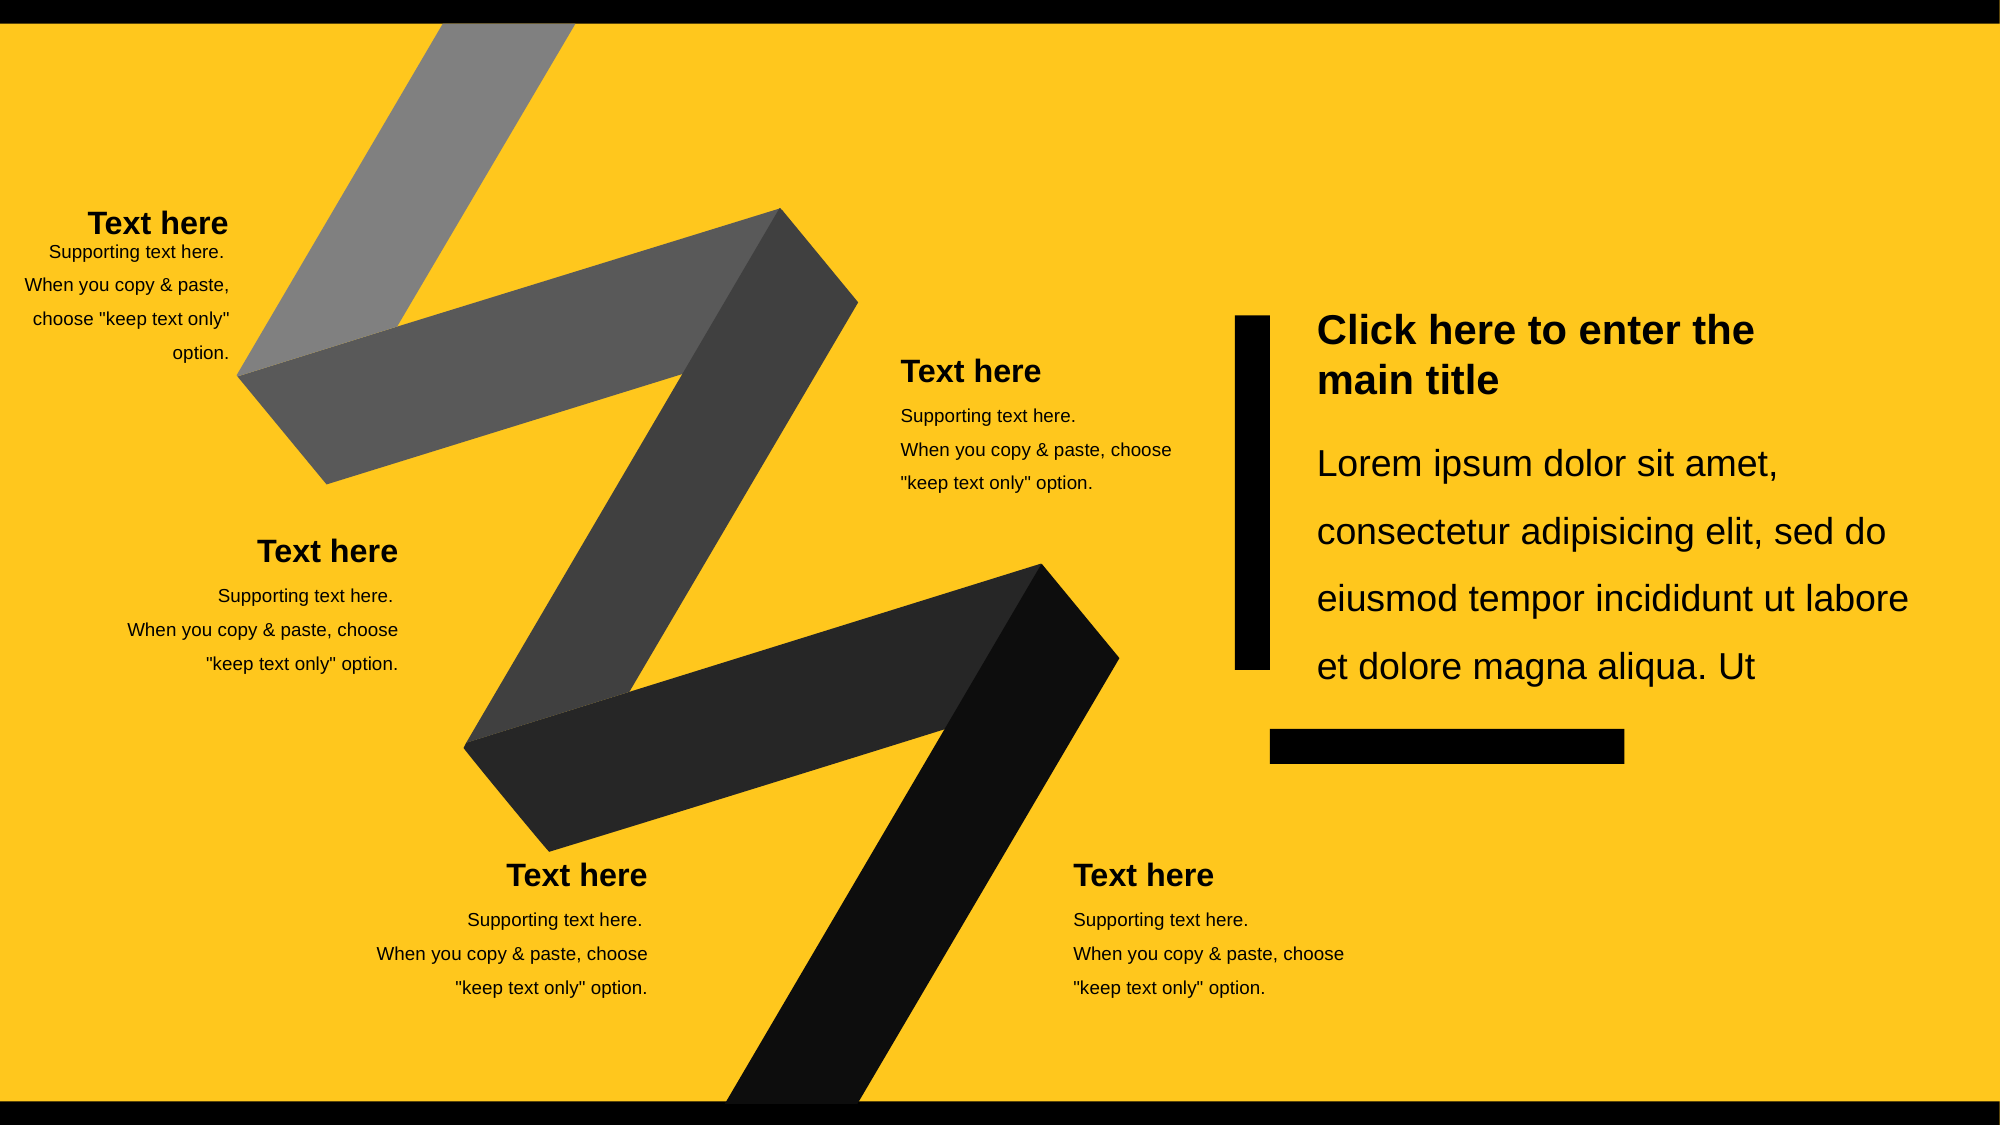

Text here
Supporting text here.
When you copy & paste, choose "keep text only" option.

Text here
Supporting text here.
When you copy & paste, choose "keep text only" option.
Text here
Supporting text here.
When you copy & paste, choose "keep text only" option.

Text here
Supporting text here.
When you copy & paste, choose "keep text only" option.
Text here
Supporting text here.
When you copy & paste, choose "keep text only" option.
Click here to enter the main title
Lorem ipsum dolor sit amet, consectetur adipisicing elit, sed do eiusmod tempor incididunt ut labore et dolore magna aliqua. Ut